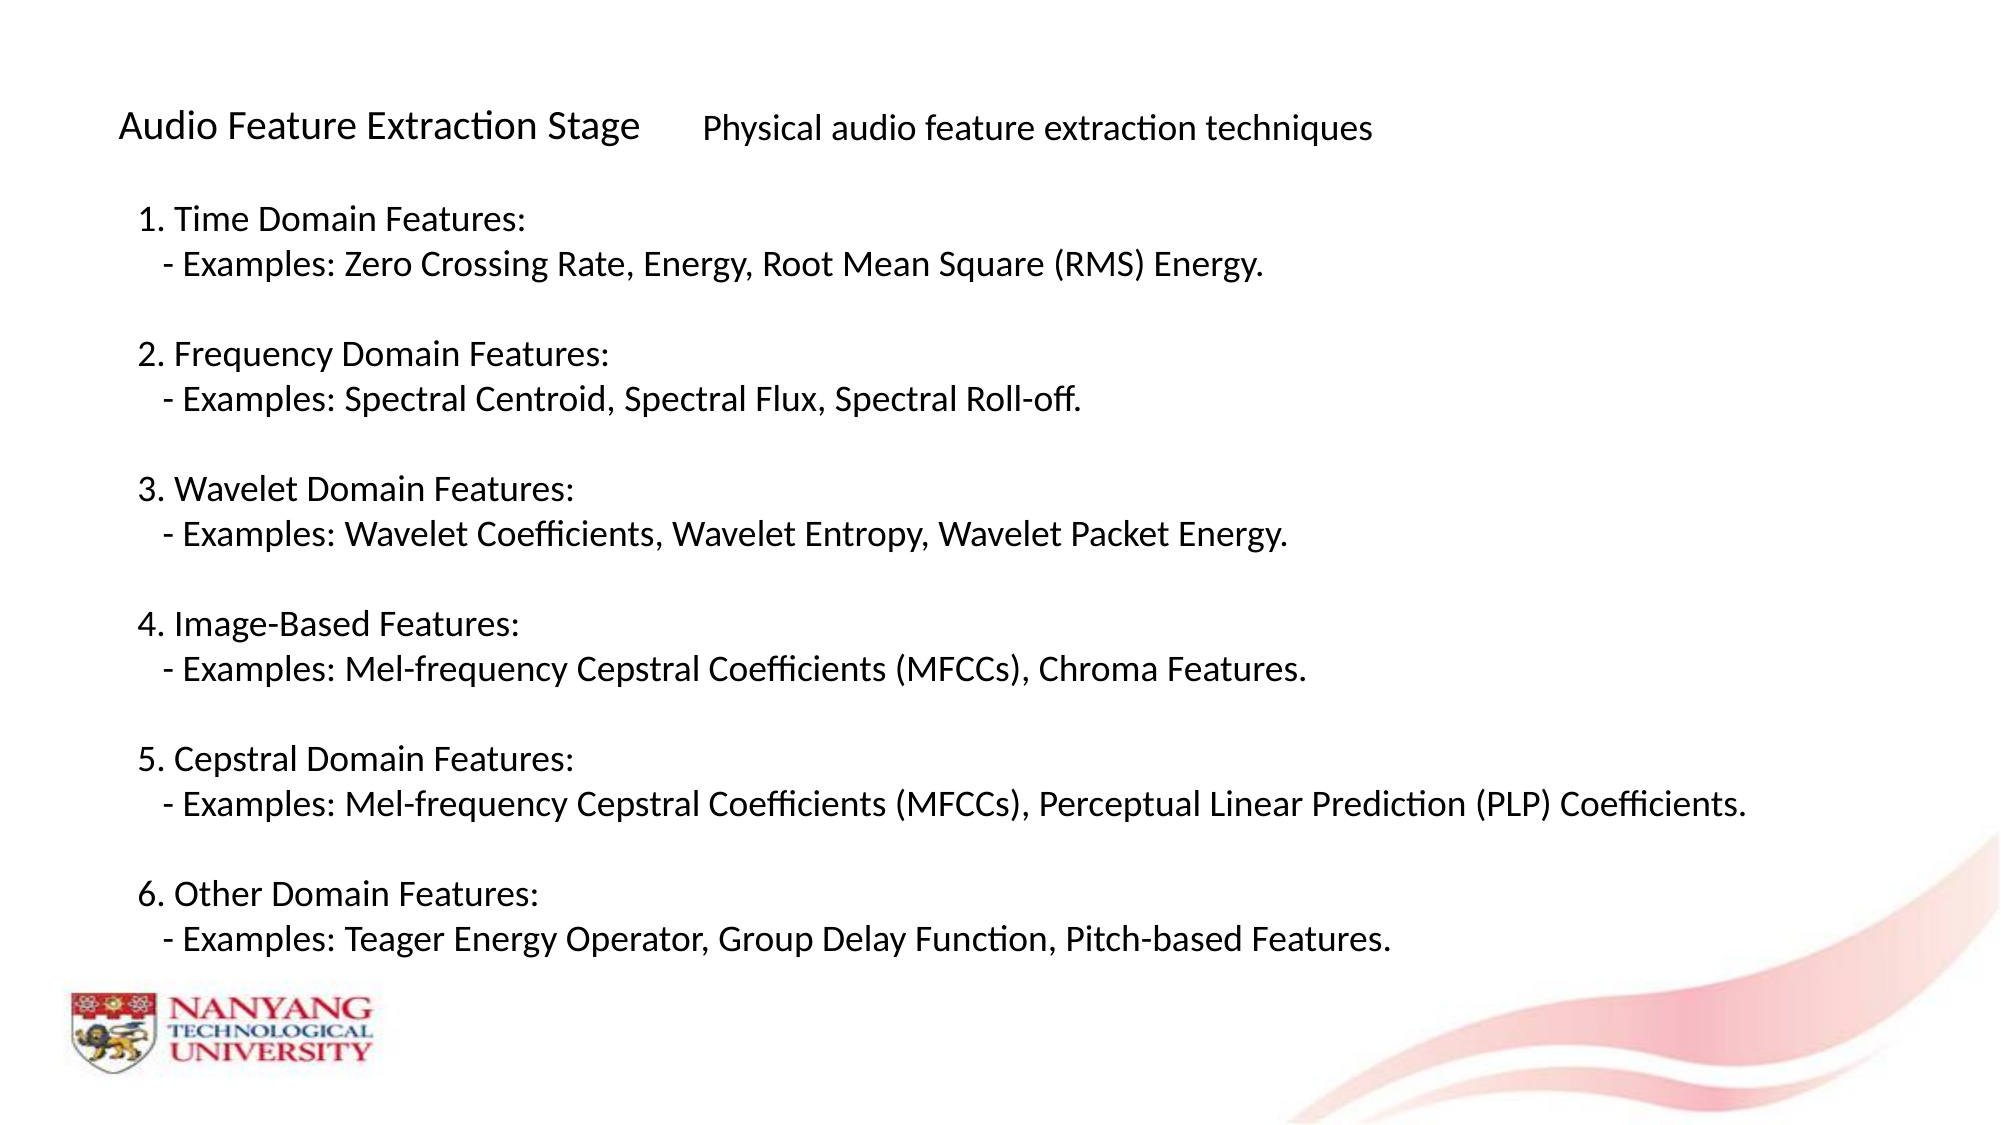

Audio Feature Extraction Stage
Physical audio feature extraction techniques

1. Time Domain Features:
   - Examples: Zero Crossing Rate, Energy, Root Mean Square (RMS) Energy.

2. Frequency Domain Features:
   - Examples: Spectral Centroid, Spectral Flux, Spectral Roll-off.

3. Wavelet Domain Features:
   - Examples: Wavelet Coefficients, Wavelet Entropy, Wavelet Packet Energy.

4. Image-Based Features:
   - Examples: Mel-frequency Cepstral Coefficients (MFCCs), Chroma Features.

5. Cepstral Domain Features:
   - Examples: Mel-frequency Cepstral Coefficients (MFCCs), Perceptual Linear Prediction (PLP) Coefficients.

6. Other Domain Features:
   - Examples: Teager Energy Operator, Group Delay Function, Pitch-based Features.

118